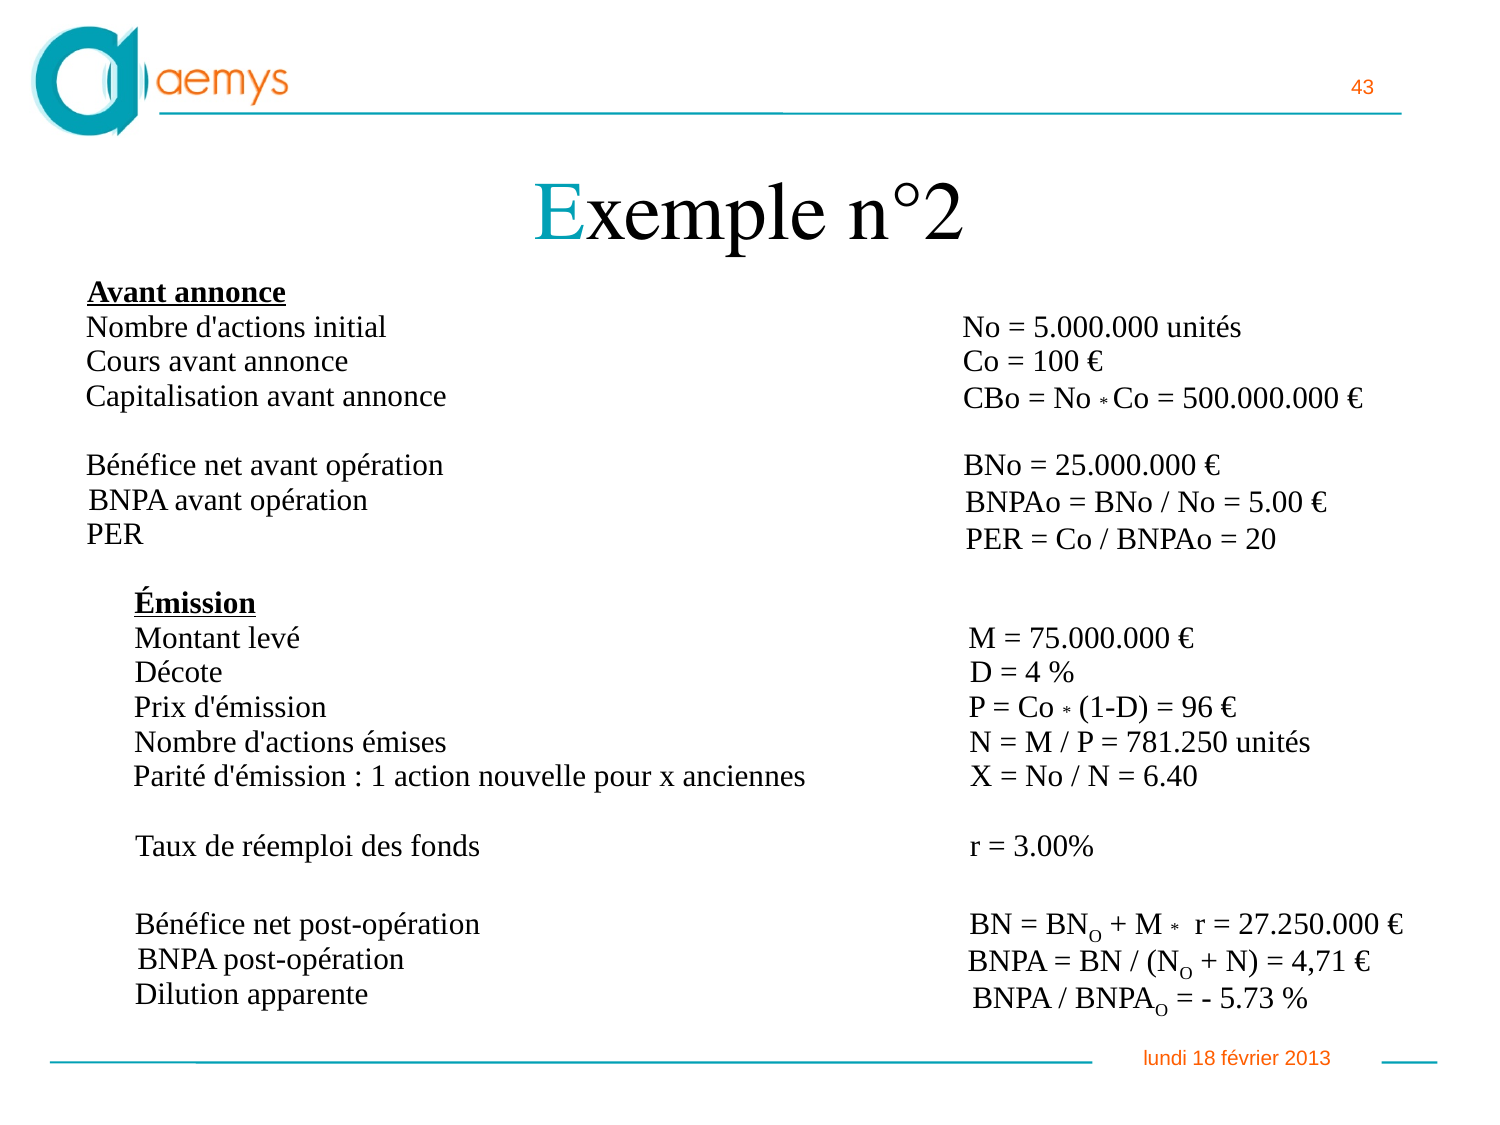

Exemple n°2
Avant annonce
Nombre d'actions initial
No = 5.000.000 unités
Cours avant annonce
Co = 100 €
Capitalisation avant annonce
CBo = No * Co = 500.000.000 €
Bénéfice net avant opération
BNo = 25.000.000 €
BNPA avant opération
BNPAo = BNo / No = 5.00 €
PER
PER = Co / BNPAo = 20
Émission
Montant levé
M = 75.000.000 €
Décote
D = 4 %
Prix d'émission
P = Co * (1-D) = 96 €
Nombre d'actions émises
N = M / P = 781.250 unités

Parité d'émission : 1 action nouvelle pour x anciennes
X = No / N = 6.40
Taux de réemploi des fonds
r = 3.00%
Bénéfice net post-opération
BN = BNO + M *  r = 27.250.000 €
BNPA post-opération
BNPA = BN / (NO + N) = 4,71 €
Dilution apparente
BNPA / BNPAO = - 5.73 %